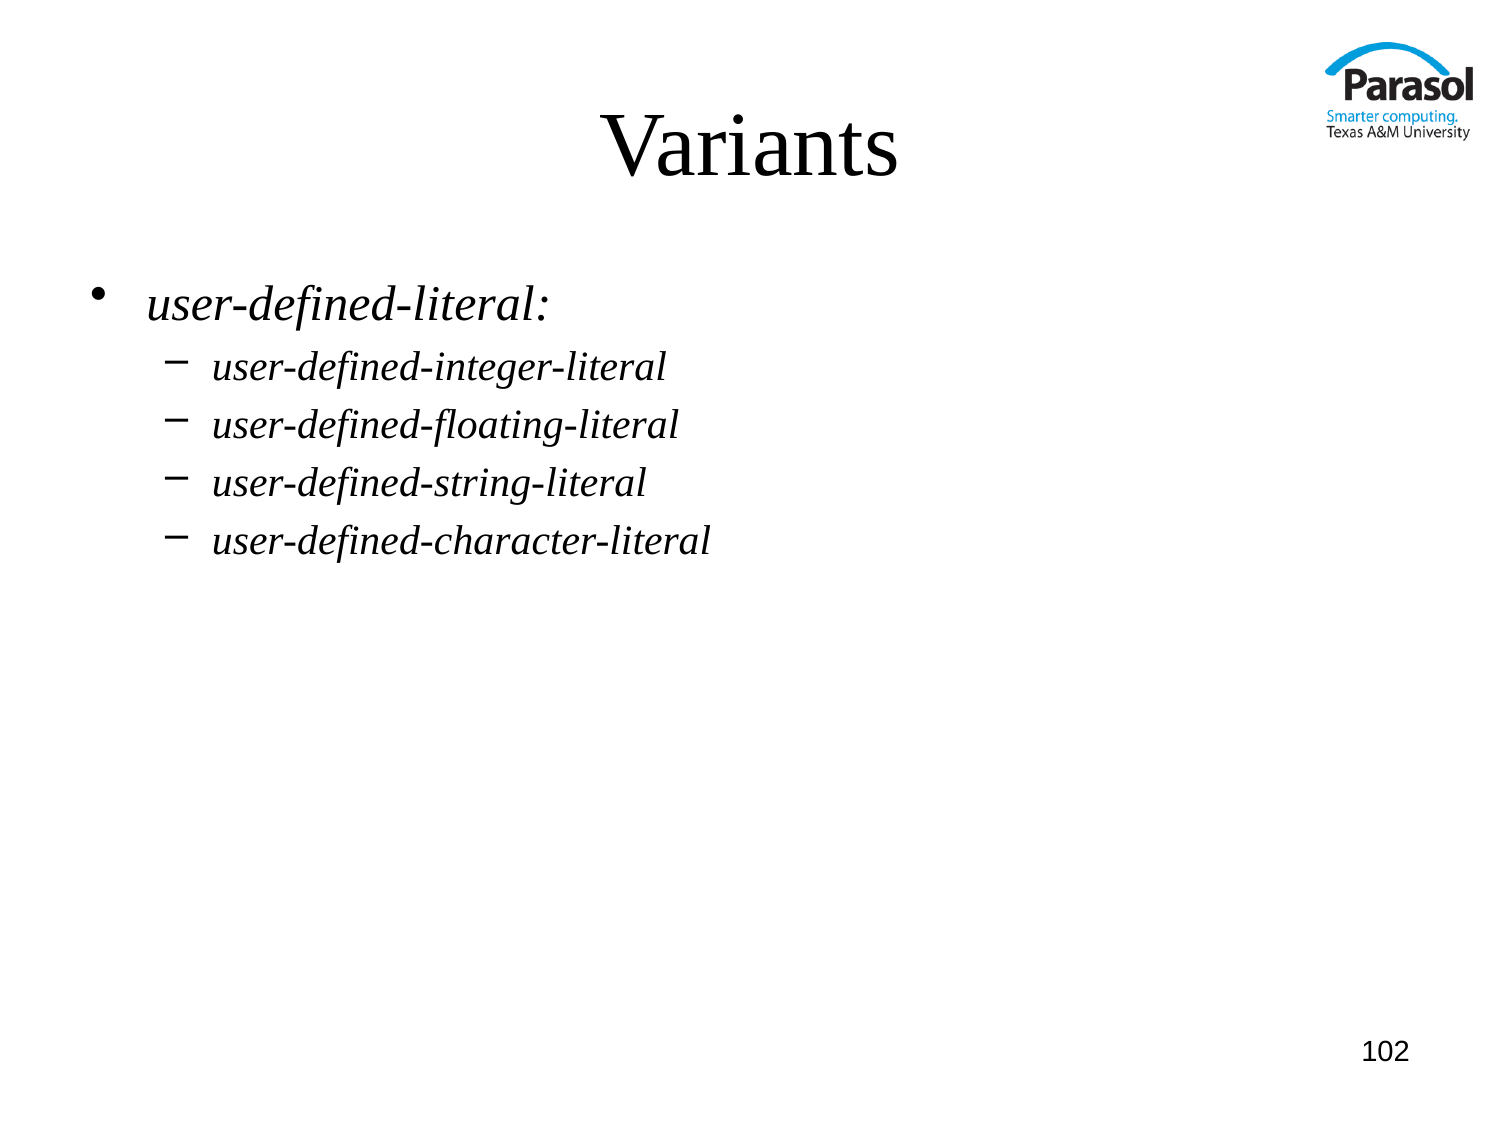

# Variants
user-defined-literal:
user-defined-integer-literal
user-defined-floating-literal
user-defined-string-literal
user-defined-character-literal
102